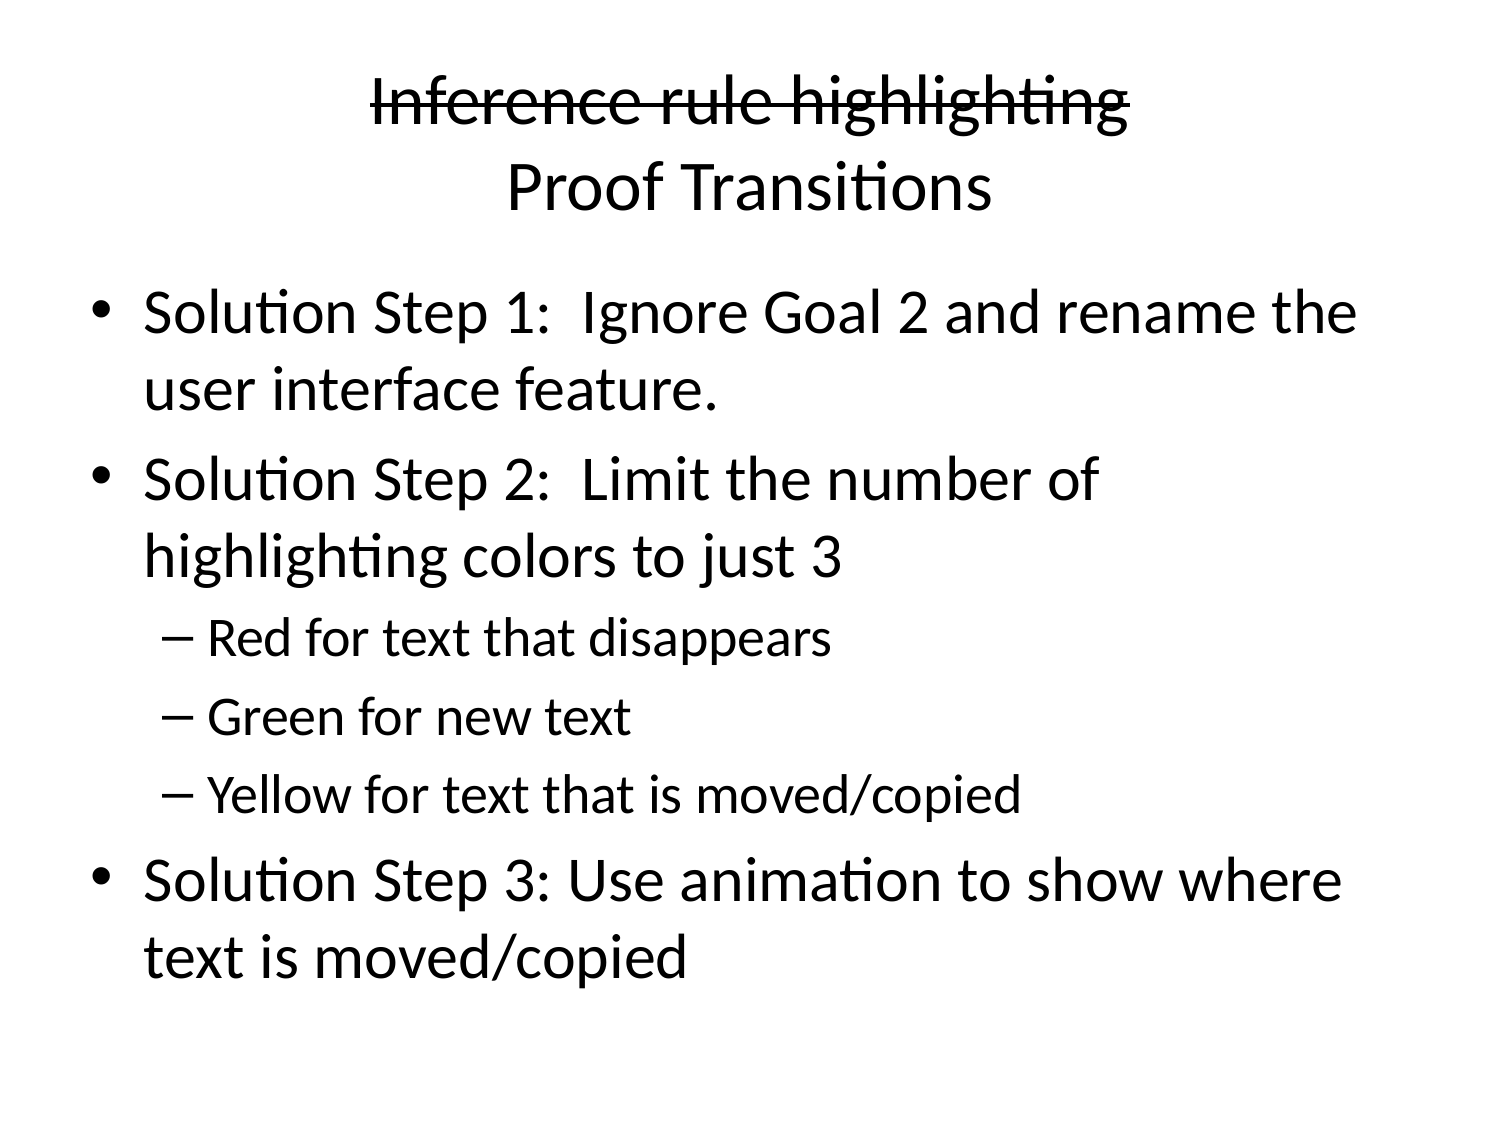

# Inference rule highlighting Proof Transitions
Solution Step 1:  Ignore Goal 2 and rename the user interface feature.
Solution Step 2:  Limit the number of highlighting colors to just 3
Red for text that disappears
Green for new text
Yellow for text that is moved/copied
Solution Step 3: Use animation to show where text is moved/copied